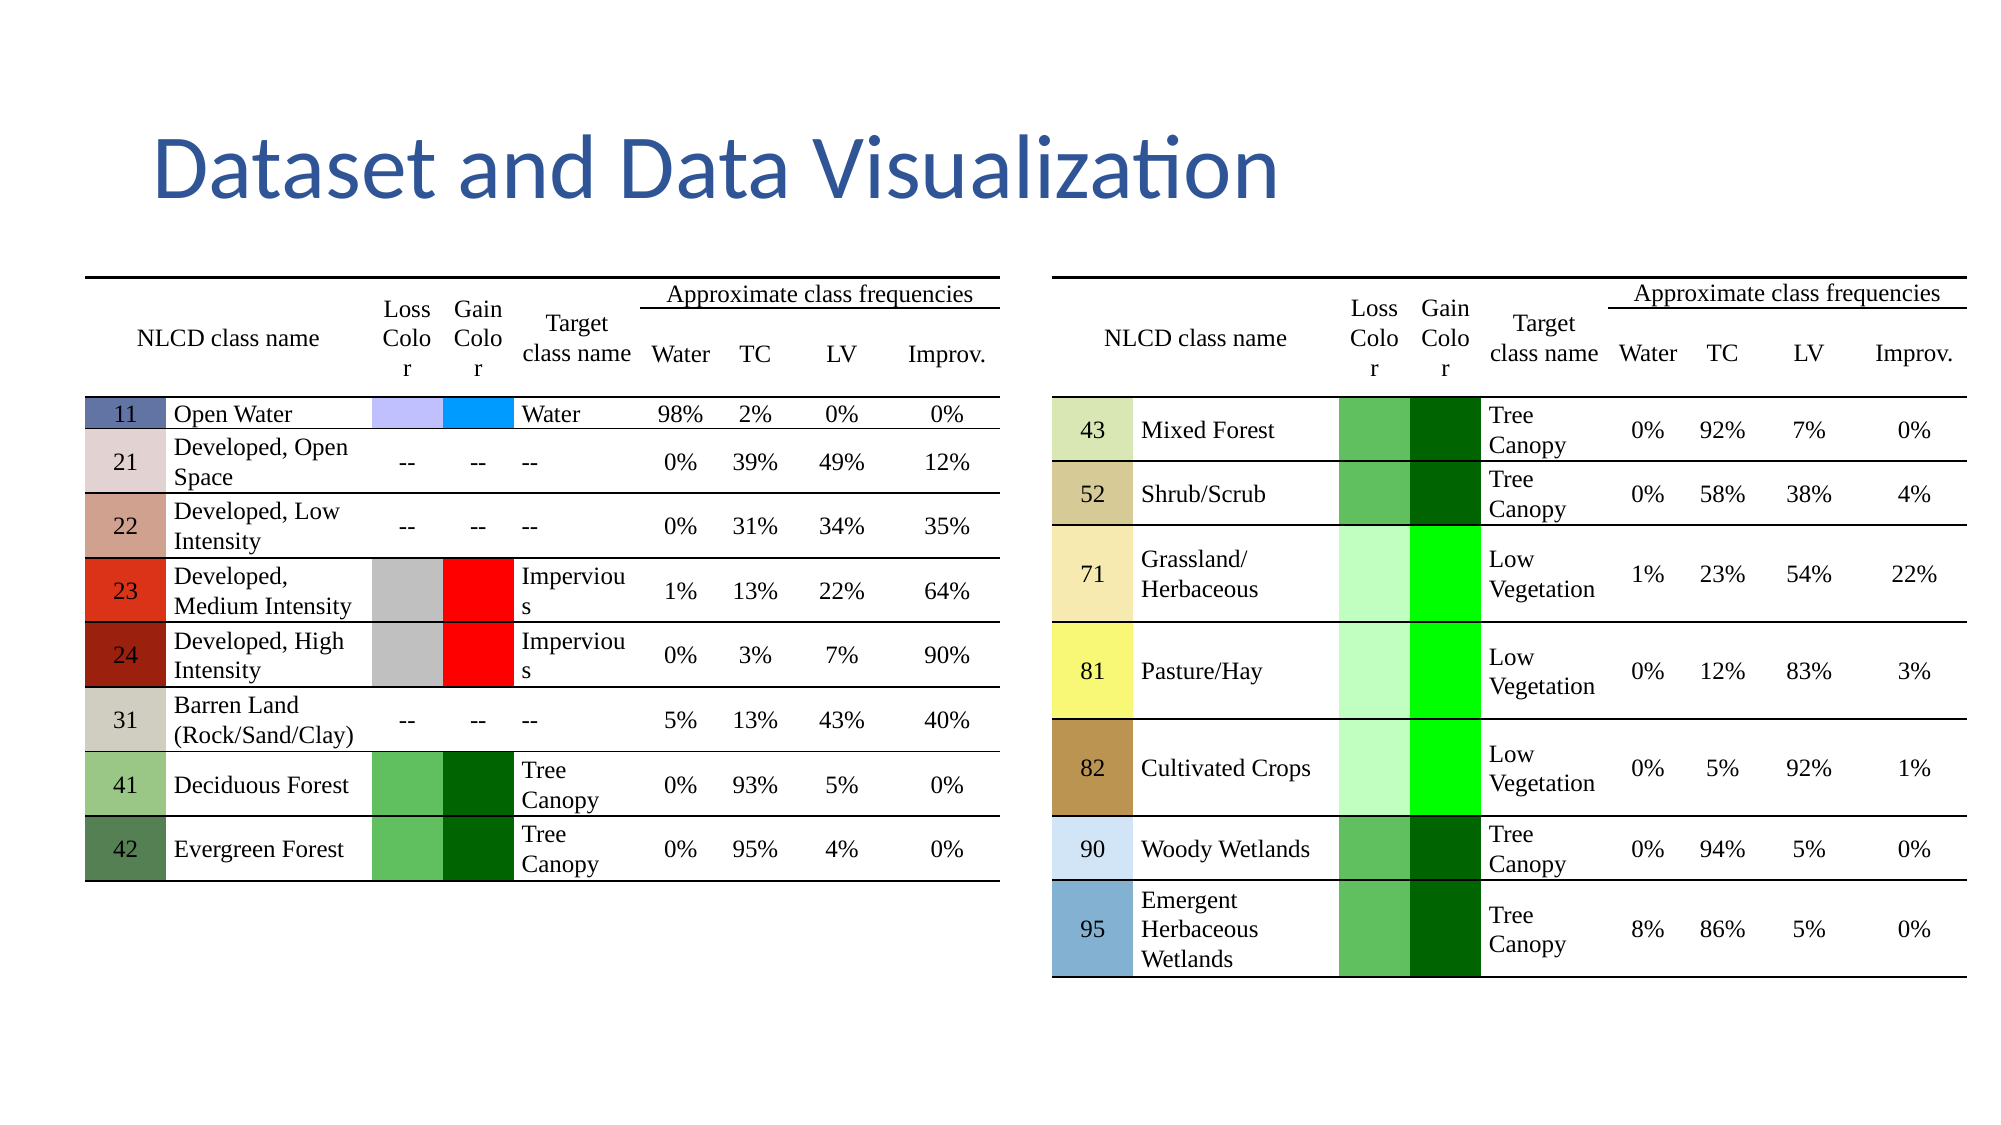

# Dataset and Data Visualization
| NLCD class name |  | Loss Color | Gain Color | Target class name | Approximate class frequencies |  |  |  |
| --- | --- | --- | --- | --- | --- | --- | --- | --- |
|  |  |  |  |  | Water | TC | LV | Improv. |
| 11 | Open Water |  |  | Water | 98% | 2% | 0% | 0% |
| 21 | Developed, Open Space | -- | -- | -- | 0% | 39% | 49% | 12% |
| 22 | Developed, Low Intensity | -- | -- | -- | 0% | 31% | 34% | 35% |
| 23 | Developed, Medium Intensity |  |  | Impervious | 1% | 13% | 22% | 64% |
| 24 | Developed, High Intensity |  |  | Impervious | 0% | 3% | 7% | 90% |
| 31 | Barren Land (Rock/Sand/Clay) | -- | -- | -- | 5% | 13% | 43% | 40% |
| 41 | Deciduous Forest |  |  | Tree Canopy | 0% | 93% | 5% | 0% |
| 42 | Evergreen Forest |  |  | Tree Canopy | 0% | 95% | 4% | 0% |
| NLCD class name |  | Loss Color | Gain Color | Target class name | Approximate class frequencies |  |  |  |
| --- | --- | --- | --- | --- | --- | --- | --- | --- |
|  |  |  |  |  | Water | TC | LV | Improv. |
| 43 | Mixed Forest |  |  | Tree Canopy | 0% | 92% | 7% | 0% |
| 52 | Shrub/Scrub |  |  | Tree Canopy | 0% | 58% | 38% | 4% |
| 71 | Grassland/ Herbaceous |  |  | Low Vegetation | 1% | 23% | 54% | 22% |
| 81 | Pasture/Hay |  |  | Low Vegetation | 0% | 12% | 83% | 3% |
| 82 | Cultivated Crops |  |  | Low Vegetation | 0% | 5% | 92% | 1% |
| 90 | Woody Wetlands |  |  | Tree Canopy | 0% | 94% | 5% | 0% |
| 95 | Emergent Herbaceous Wetlands |  |  | Tree Canopy | 8% | 86% | 5% | 0% |